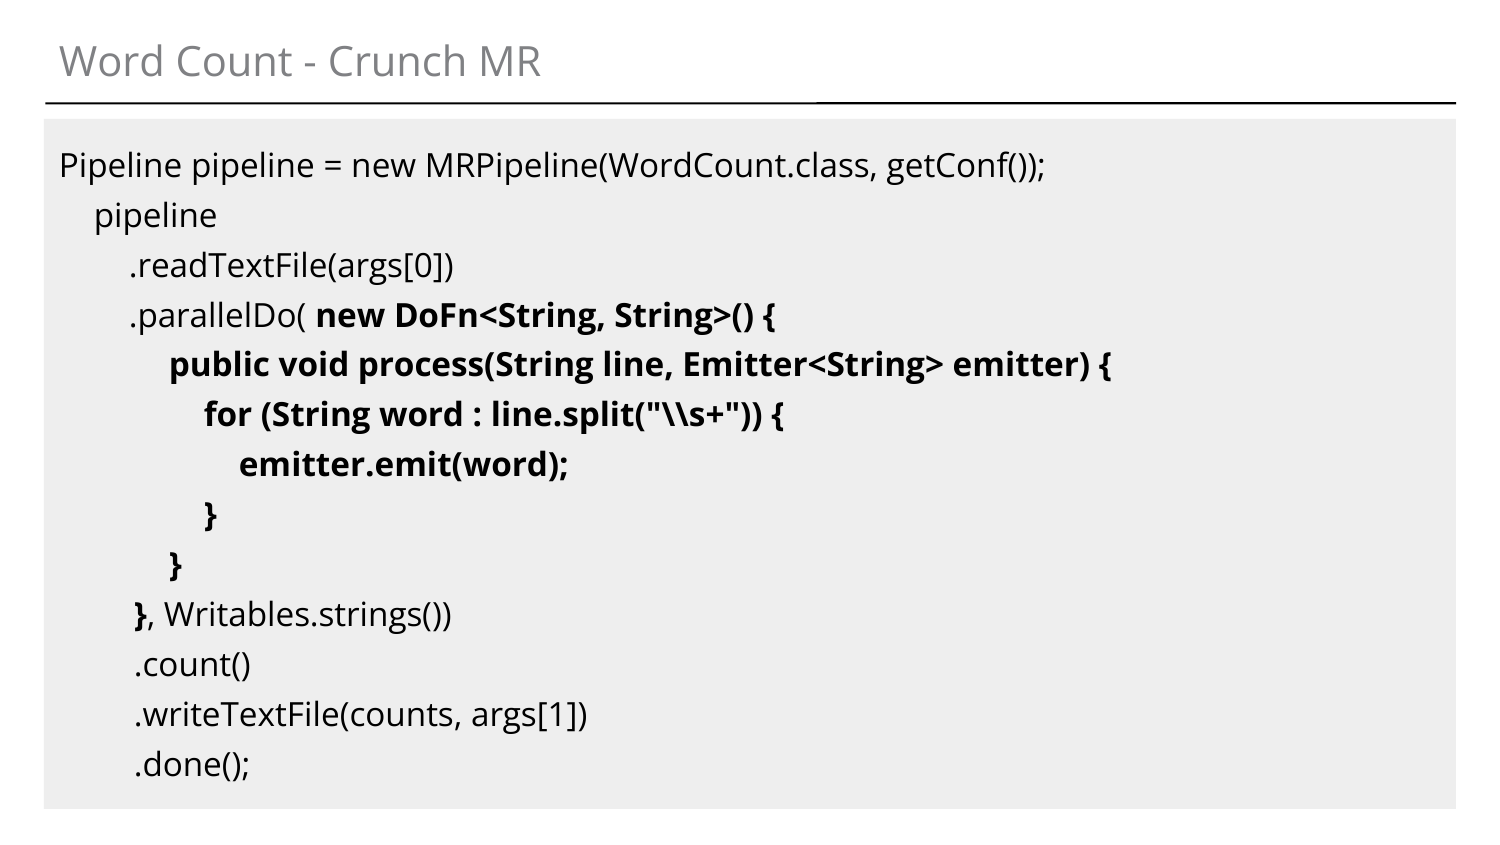

# Word Count - Crunch MR
Pipeline pipeline = new MRPipeline(WordCount.class, getConf());
    pipeline
        .readTextFile(args[0])
        .parallelDo( new DoFn<String, String>() {
    public void process(String line, Emitter<String> emitter) {
        for (String word : line.split("\\s+")) {
            emitter.emit(word);
        }
    }
}, Writables.strings())
.count()
.writeTextFile(counts, args[1])
.done();